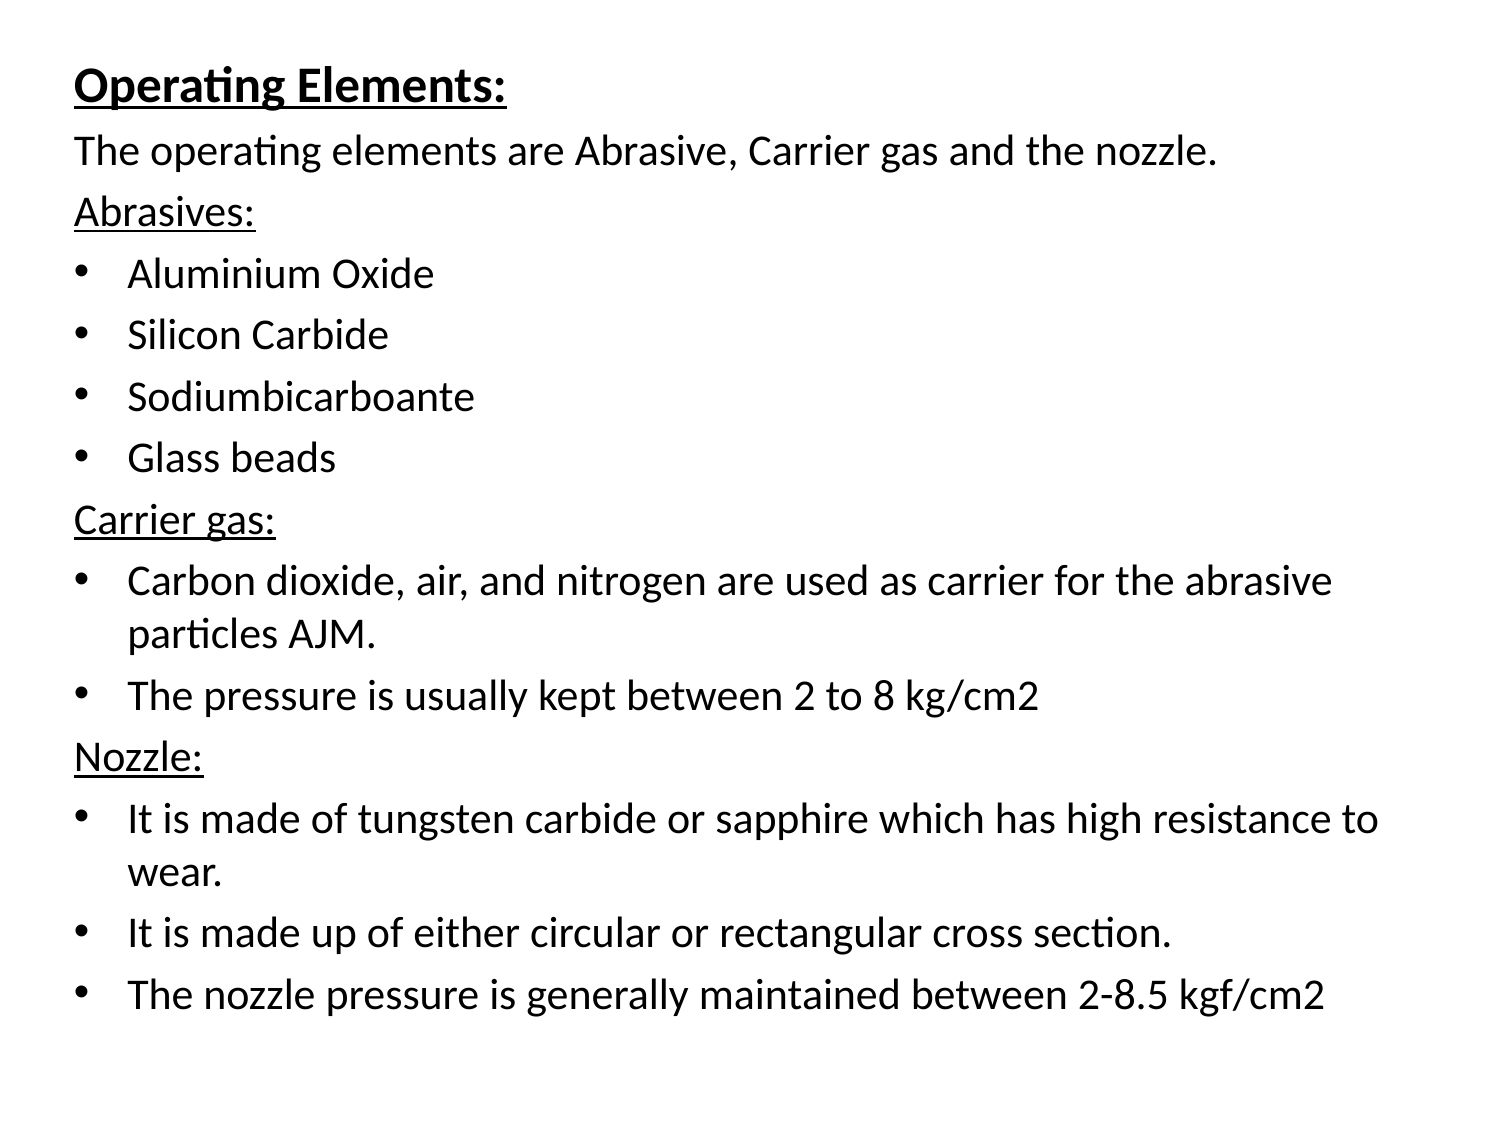

Operating Elements:
The operating elements are Abrasive, Carrier gas and the nozzle.
Abrasives:
Aluminium Oxide
Silicon Carbide
Sodiumbicarboante
Glass beads
Carrier gas:
Carbon dioxide, air, and nitrogen are used as carrier for the abrasive particles AJM.
The pressure is usually kept between 2 to 8 kg/cm2
Nozzle:
It is made of tungsten carbide or sapphire which has high resistance to wear.
It is made up of either circular or rectangular cross section.
The nozzle pressure is generally maintained between 2-8.5 kgf/cm2